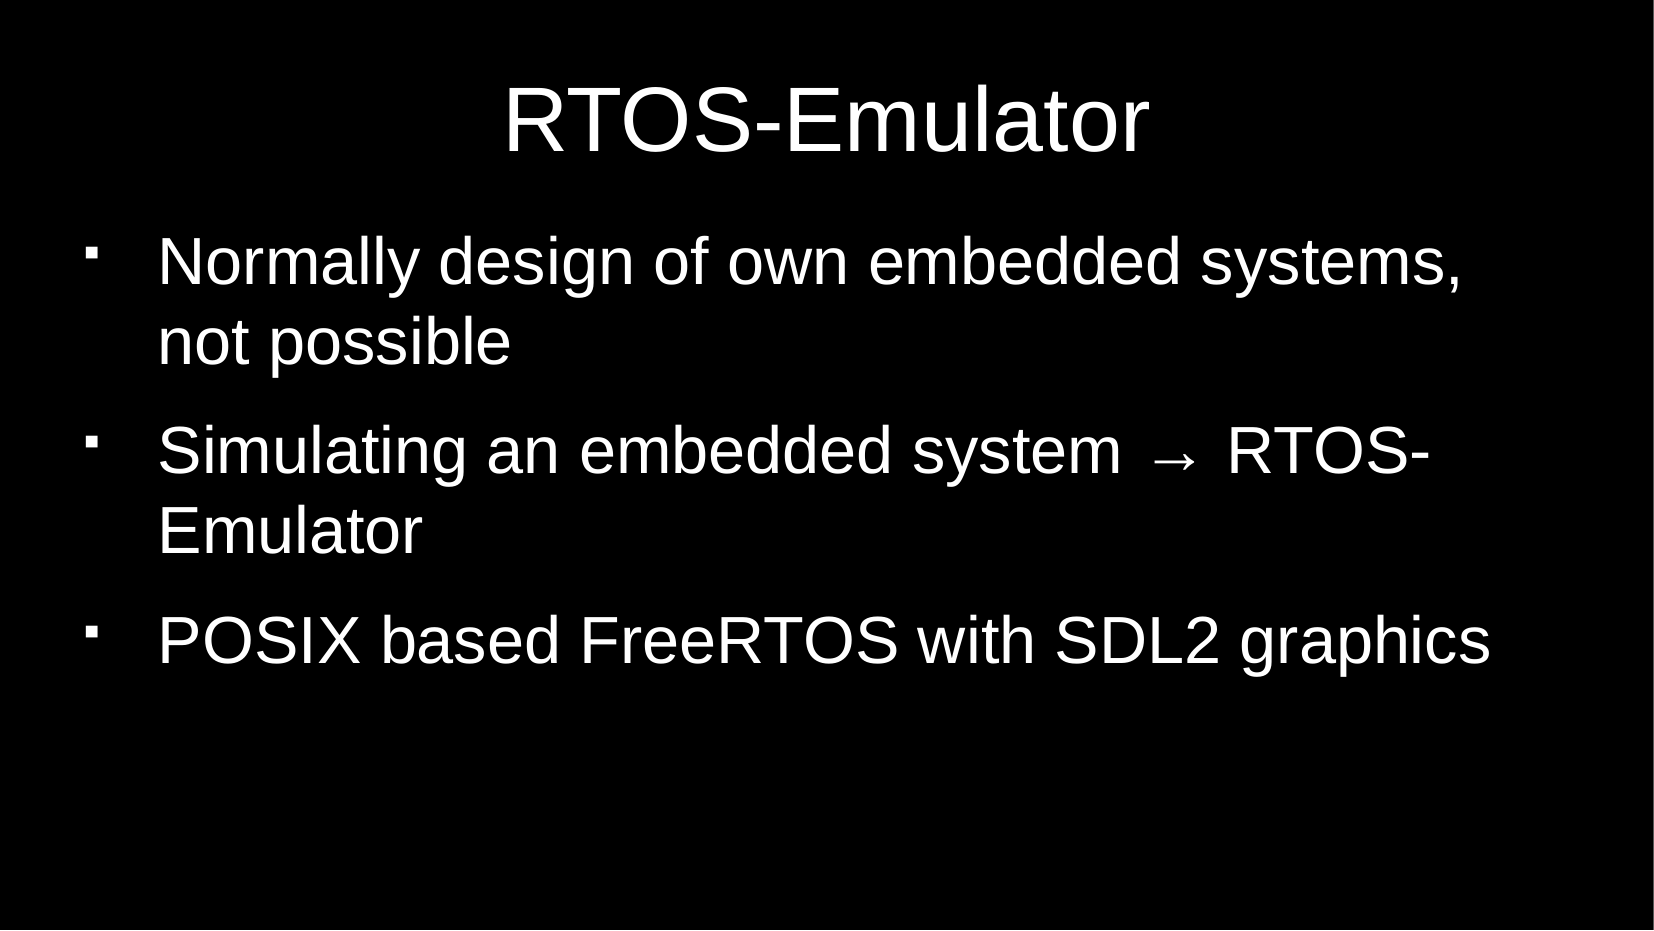

Normally design of own embedded systems, not possible
Simulating an embedded system → RTOS-Emulator
POSIX based FreeRTOS with SDL2 graphics
RTOS-Emulator